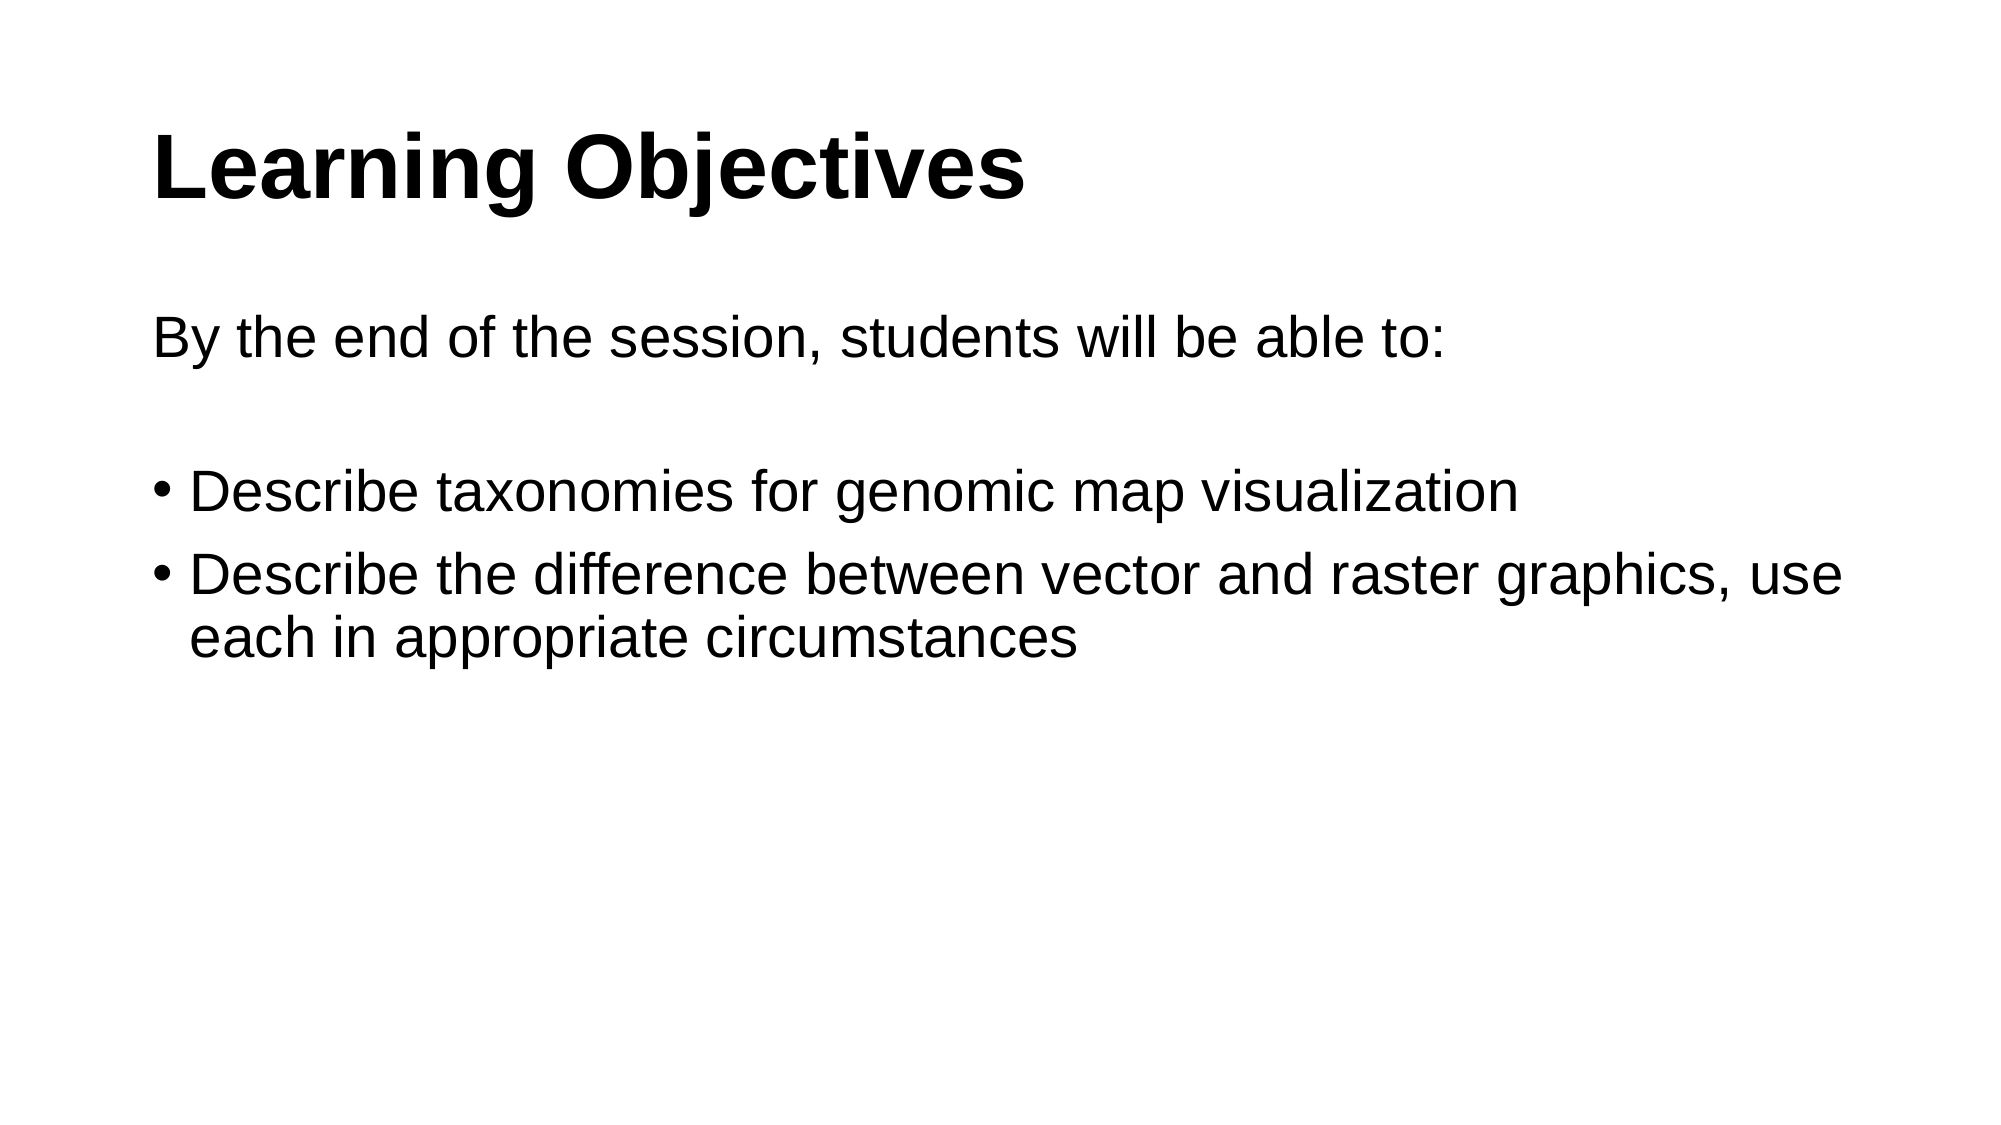

# Learning Objectives
By the end of the session, students will be able to:
Describe taxonomies for genomic map visualization
Describe the difference between vector and raster graphics, use each in appropriate circumstances